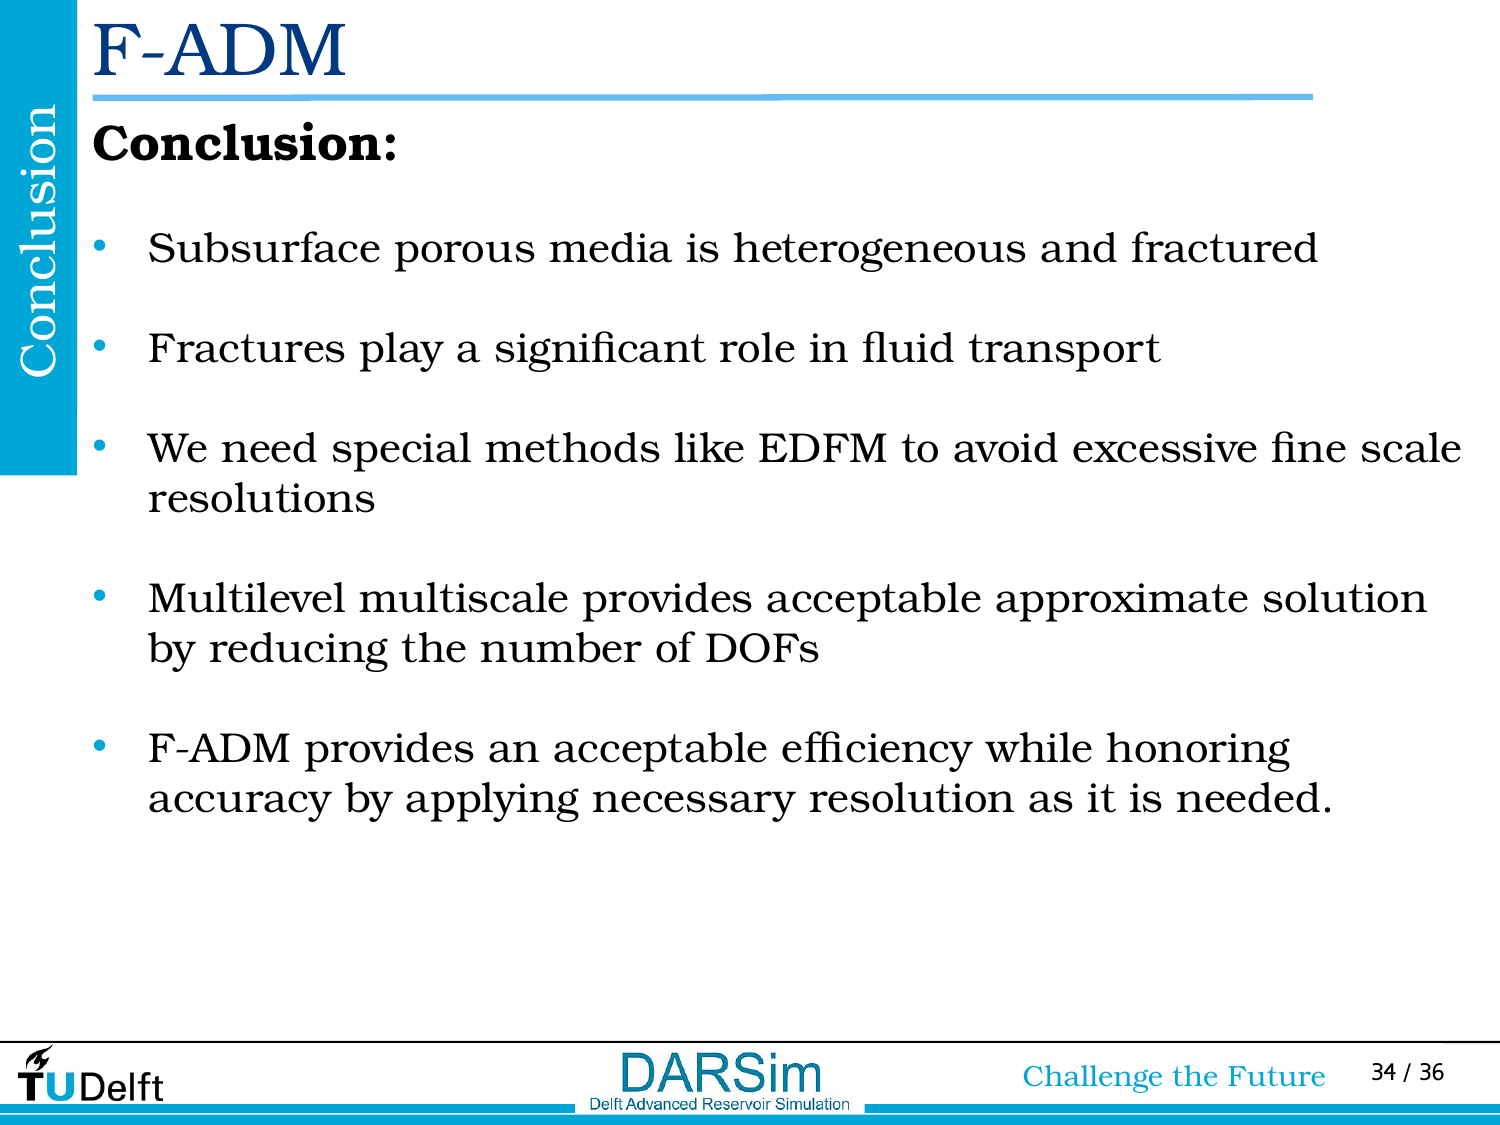

# F-ADM
Conclusion:

Subsurface porous media is heterogeneous and fractured

Fractures play a significant role in fluid transport

We need special methods like EDFM to avoid excessive fine scale resolutions

Multilevel multiscale provides acceptable approximate solution by reducing the number of DOFs

F-ADM provides an acceptable efficiency while honoring accuracy by applying necessary resolution as it is needed.

Conclusion